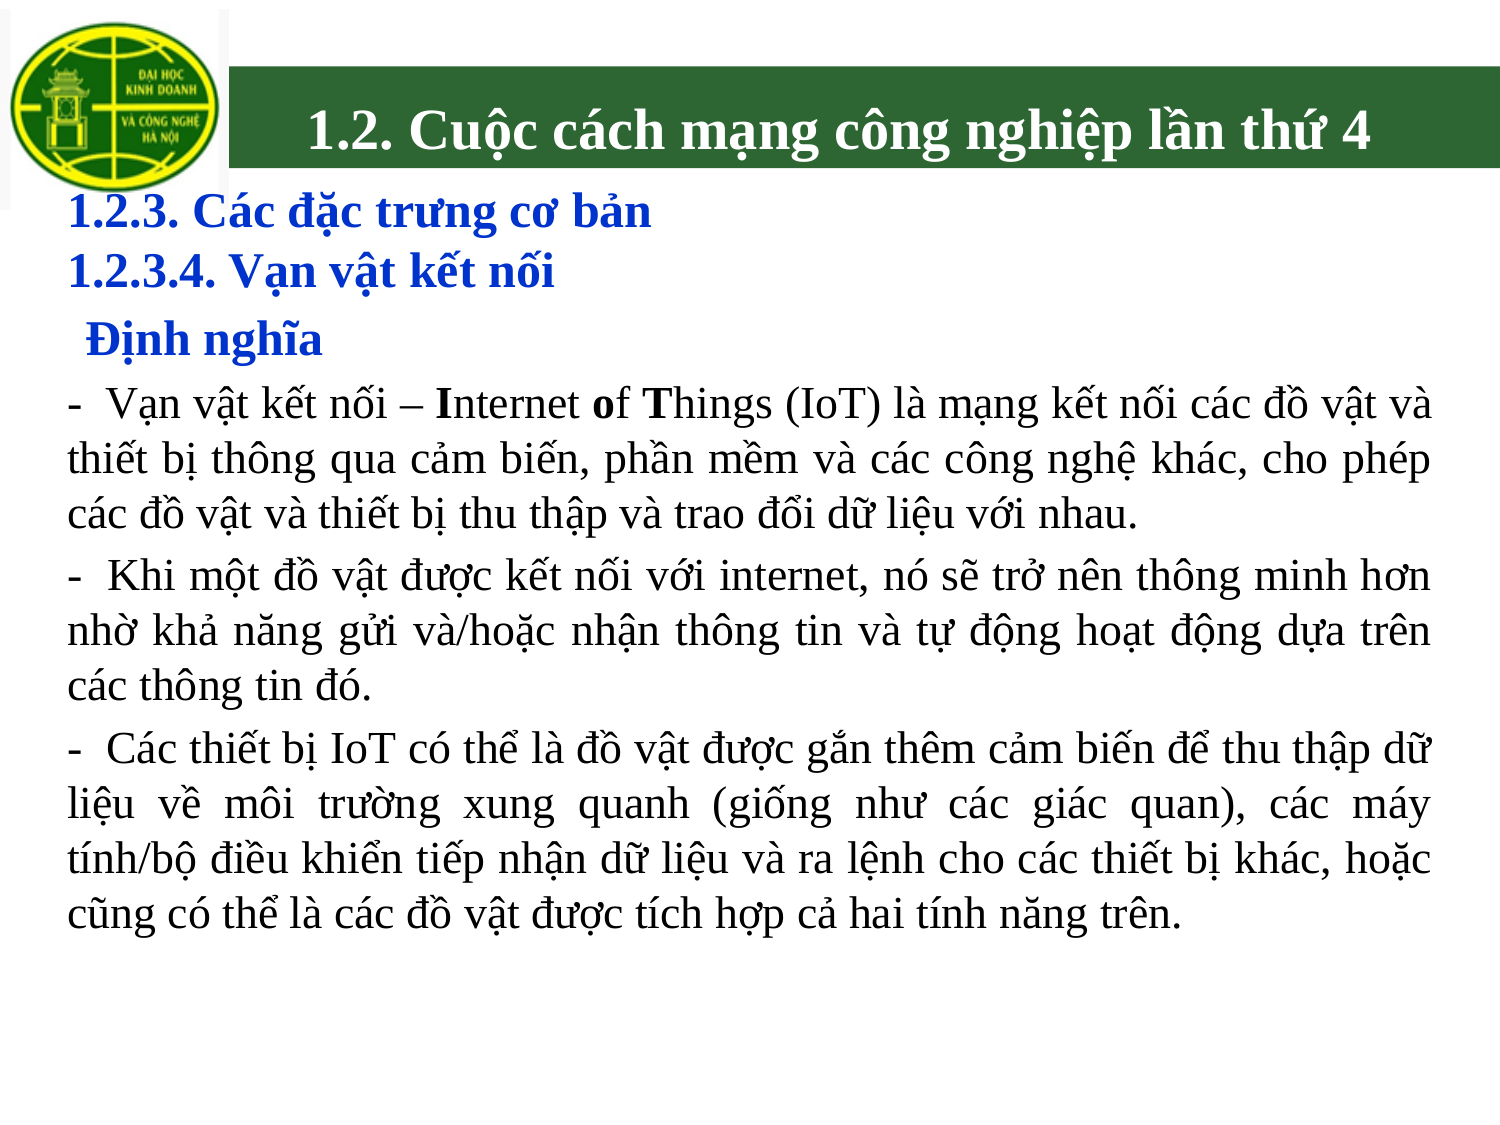

# 1.2. Cuộc cách mạng công nghiệp lần thứ 4
1.2.3. Các đặc trưng cơ bản
1.2.3.4. Vạn vật kết nối
Định nghĩa
-  Vạn vật kết nối – Internet of Things (IoT) là mạng kết nối các đồ vật và thiết bị thông qua cảm biến, phần mềm và các công nghệ khác, cho phép các đồ vật và thiết bị thu thập và trao đổi dữ liệu với nhau.
-  Khi một đồ vật được kết nối với internet, nó sẽ trở nên thông minh hơn nhờ khả năng gửi và/hoặc nhận thông tin và tự động hoạt động dựa trên các thông tin đó.
-  Các thiết bị IoT có thể là đồ vật được gắn thêm cảm biến để thu thập dữ liệu về môi trường xung quanh (giống như các giác quan), các máy tính/bộ điều khiển tiếp nhận dữ liệu và ra lệnh cho các thiết bị khác, hoặc cũng có thể là các đồ vật được tích hợp cả hai tính năng trên.